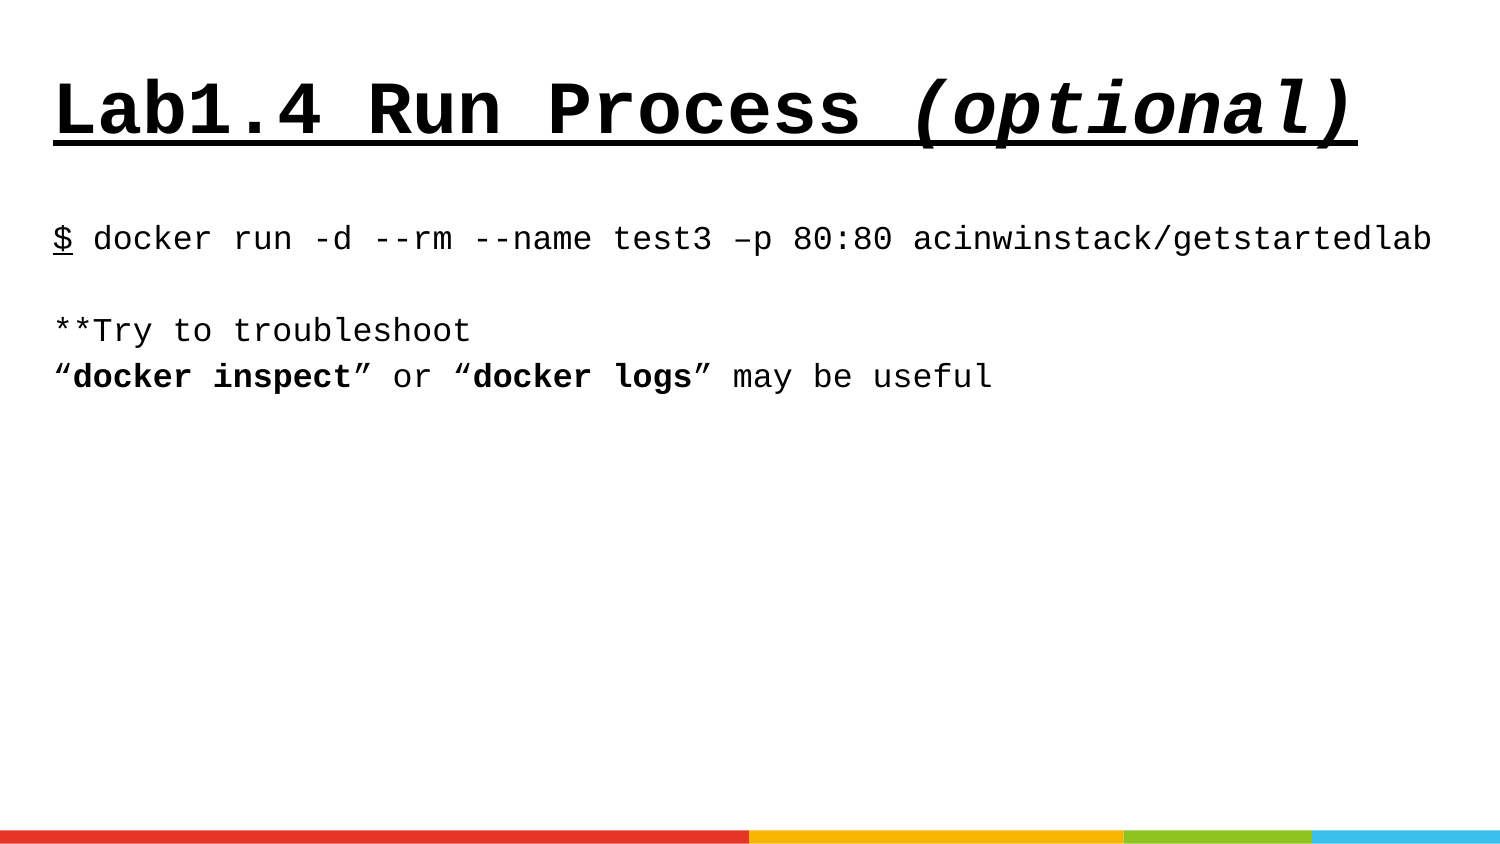

# Lab1.4 Run Process (optional)
$ docker run -d --rm --name test3 –p 80:80 acinwinstack/getstartedlab

**Try to troubleshoot
“docker inspect” or “docker logs” may be useful